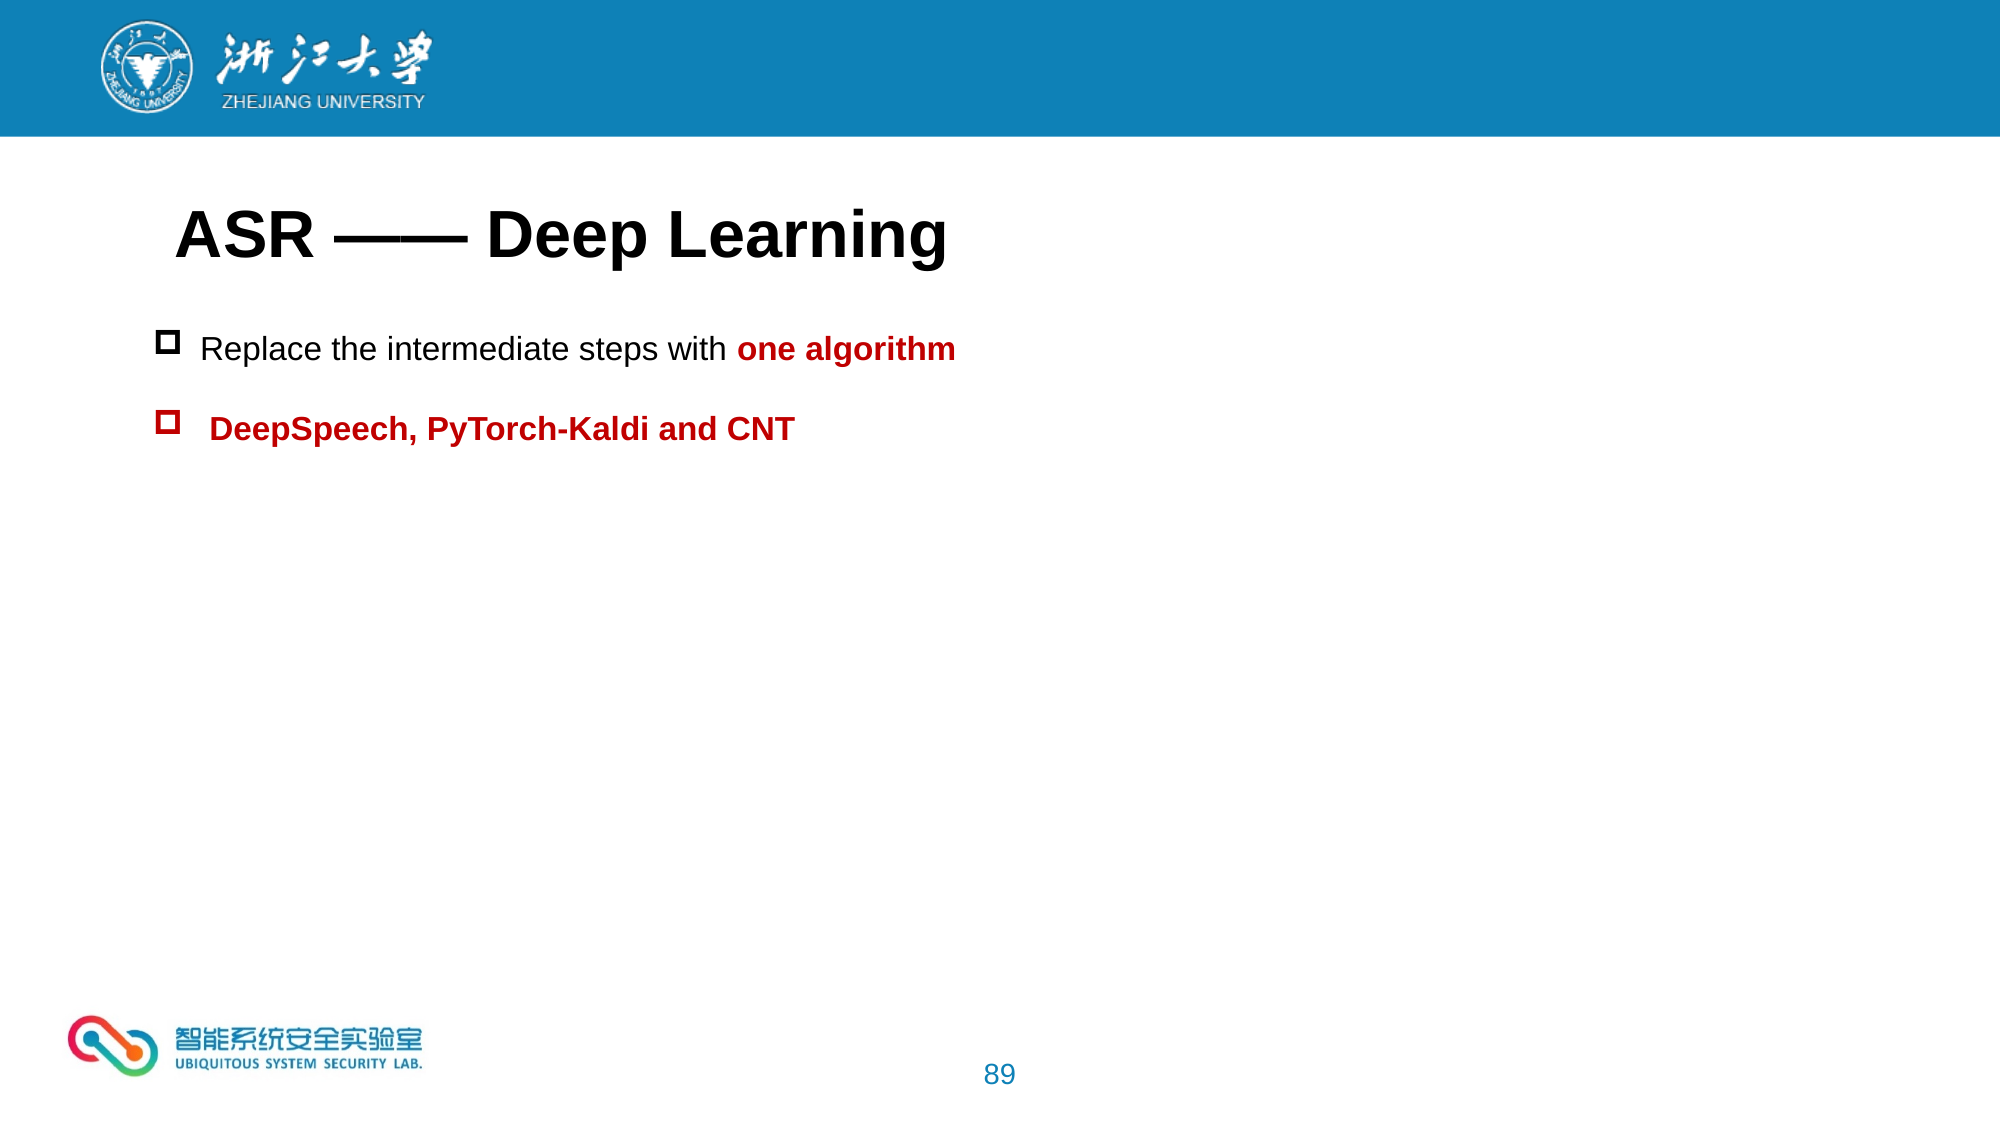

ASR —— Deep Learning
Replace the intermediate steps with one algorithm
 DeepSpeech, PyTorch-Kaldi and CNT